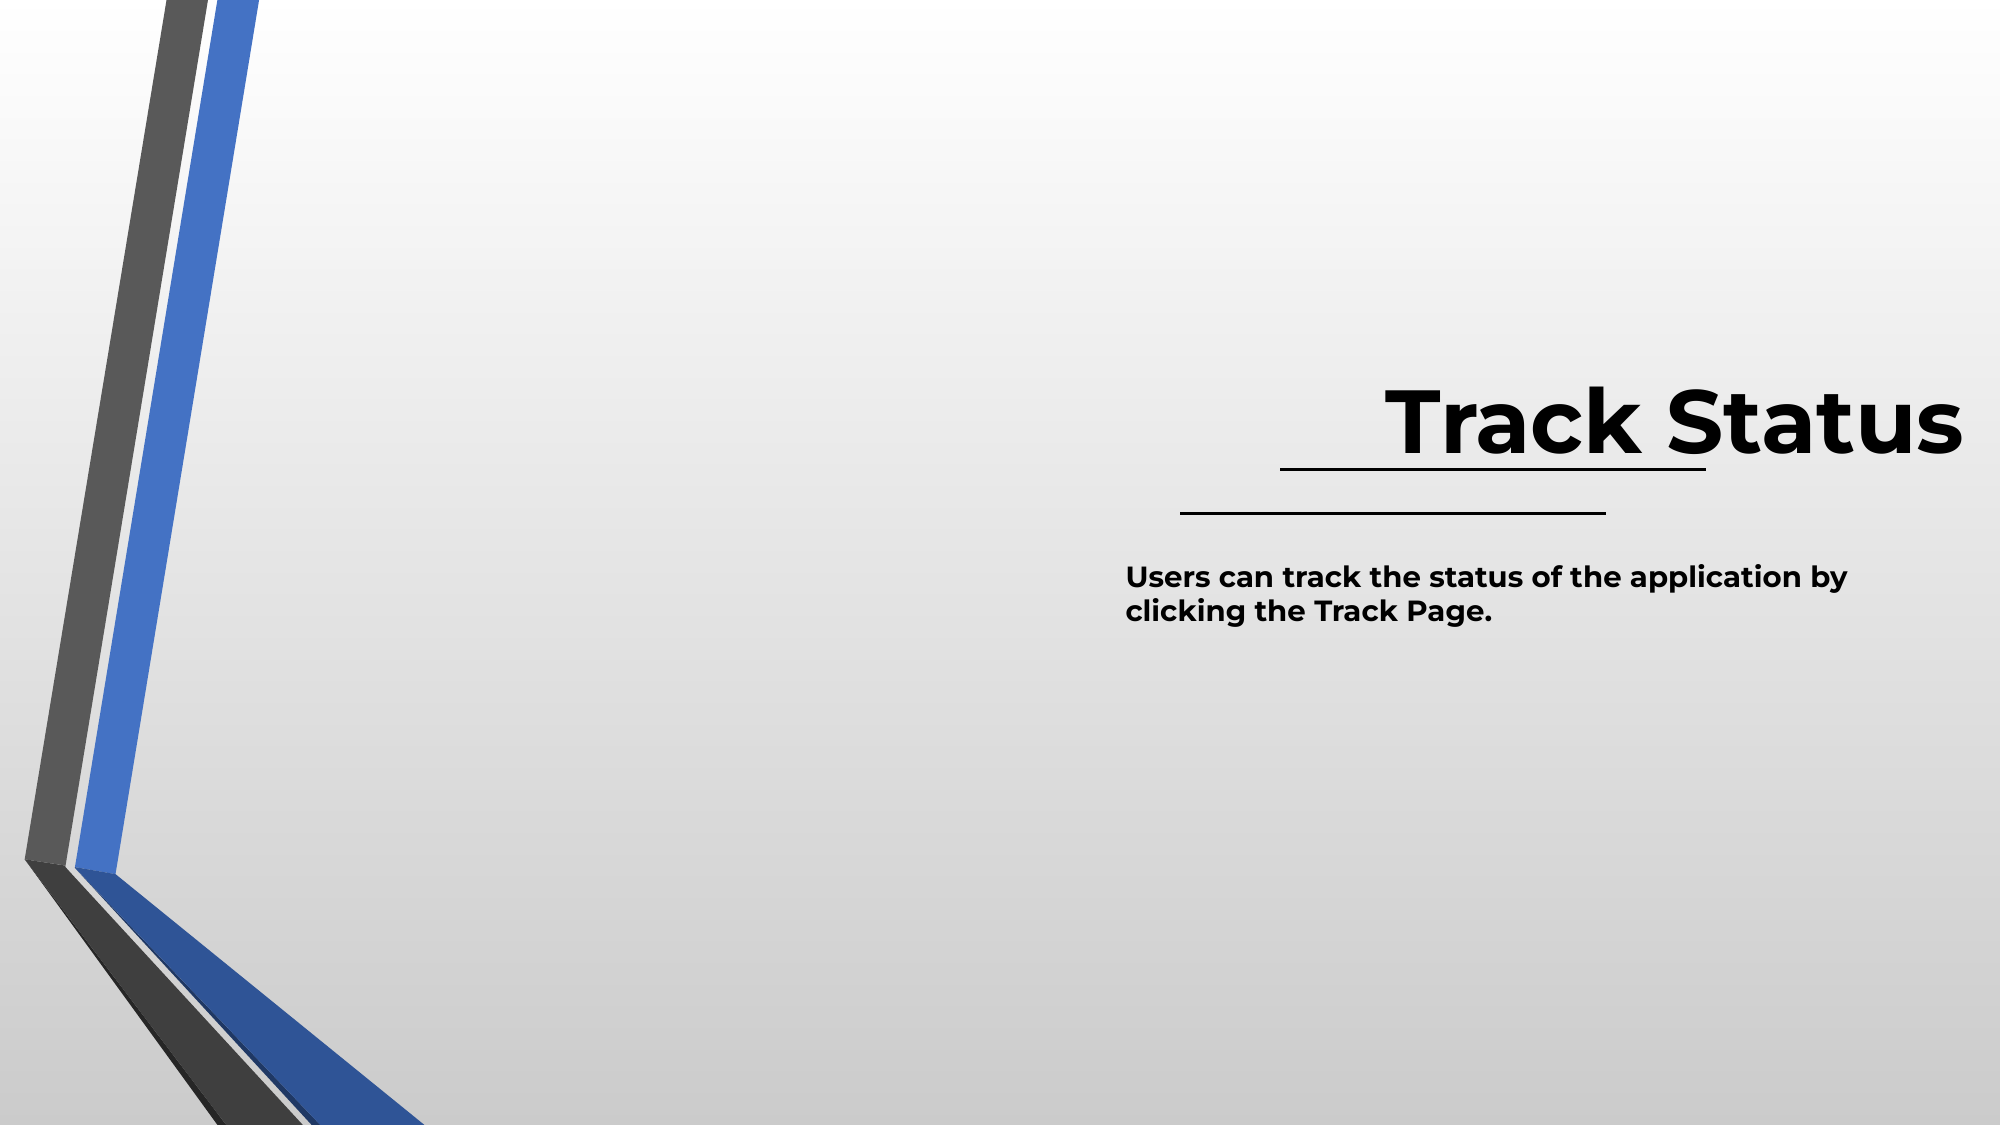

Track Status
Users can track the status of the application by clicking the Track Page.